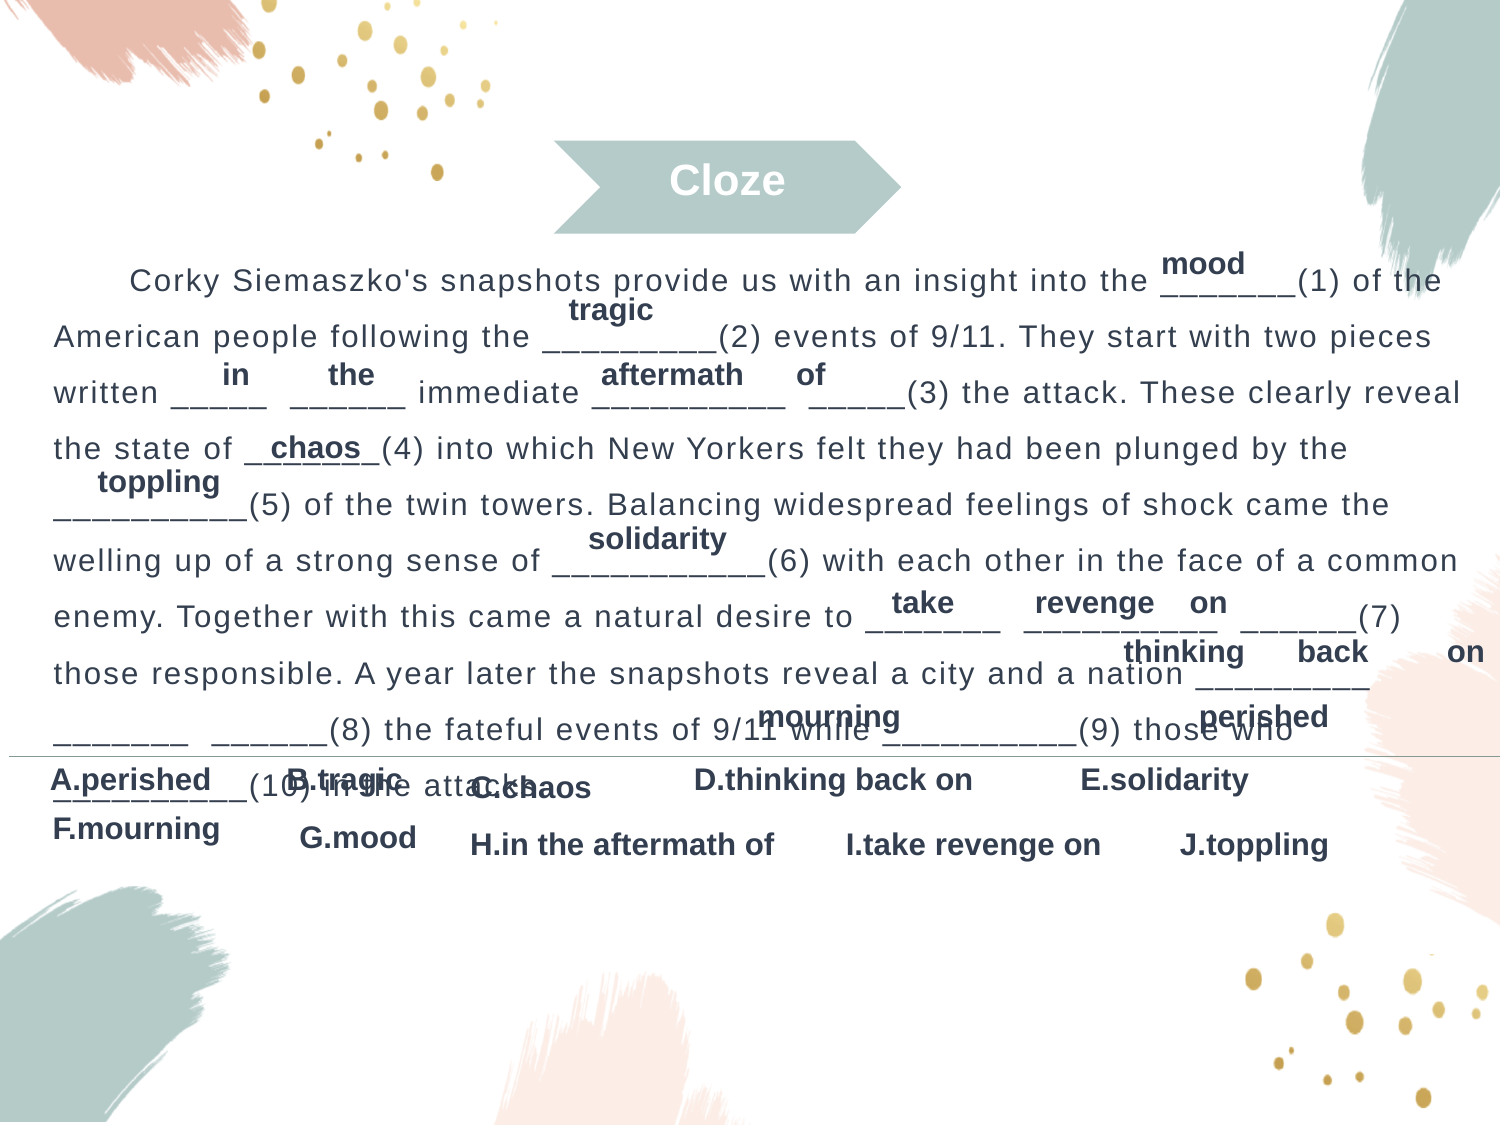

Cloze
       Corky Siemaszko's snapshots provide us with an insight into the _______(1) of the American people following the _________(2) events of 9/11. They start with two pieces written _____  ______ immediate __________  _____(3) the attack. These clearly reveal the state of _______(4) into which New Yorkers felt they had been plunged by the __________(5) of the twin towers. Balancing widespread feelings of shock came the welling up of a strong sense of ___________(6) with each other in the face of a common enemy. Together with this came a natural desire to _______  __________  ______(7) those responsible. A year later the snapshots reveal a city and a nation _________  _______  ______(8) the fateful events of 9/11 while __________(9) those who __________(10) in the attacks.
mood
tragic
aftermath      of
in         the
chaos
toppling
solidarity
take
revenge    on
thinking      back         on
perished
mourning
A.perished
B.tragic
D.thinking back on
E.solidarity
C.chaos
F.mourning
G.mood
H.in the aftermath of
I.take revenge on
J.toppling